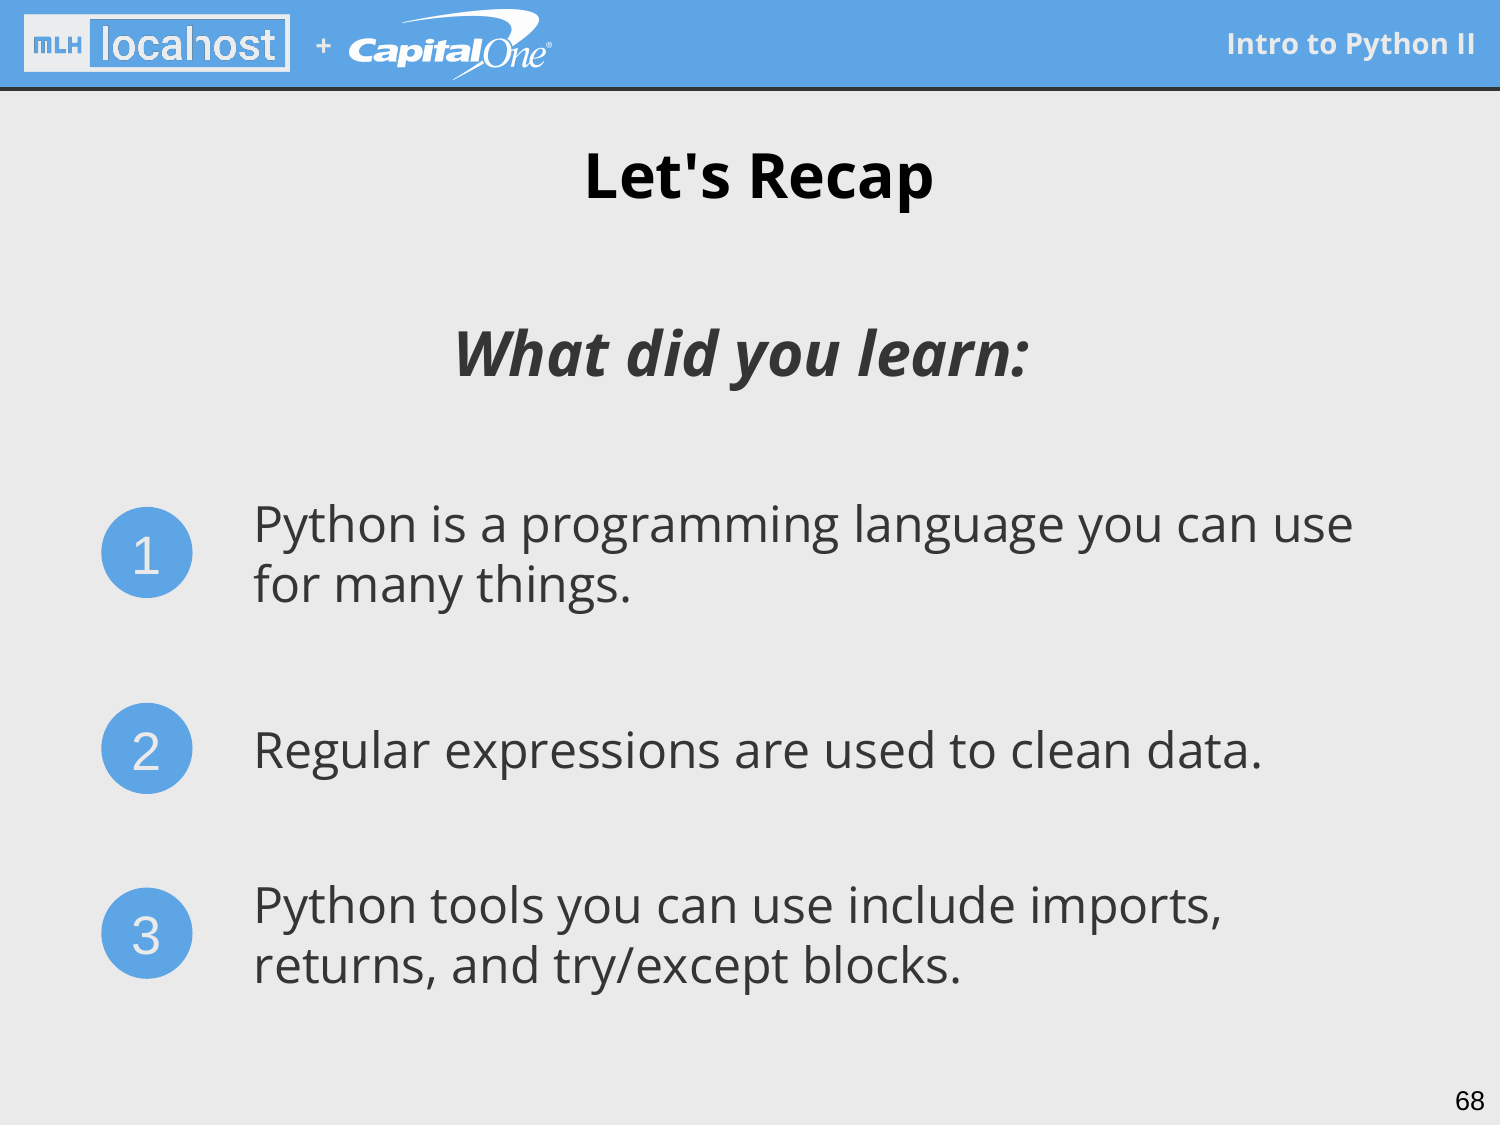

# Let's Recap
What did you learn:
Python is a programming language you can use for many things.
1
Regular expressions are used to clean data.
2
Python tools you can use include imports, returns, and try/except blocks.
3